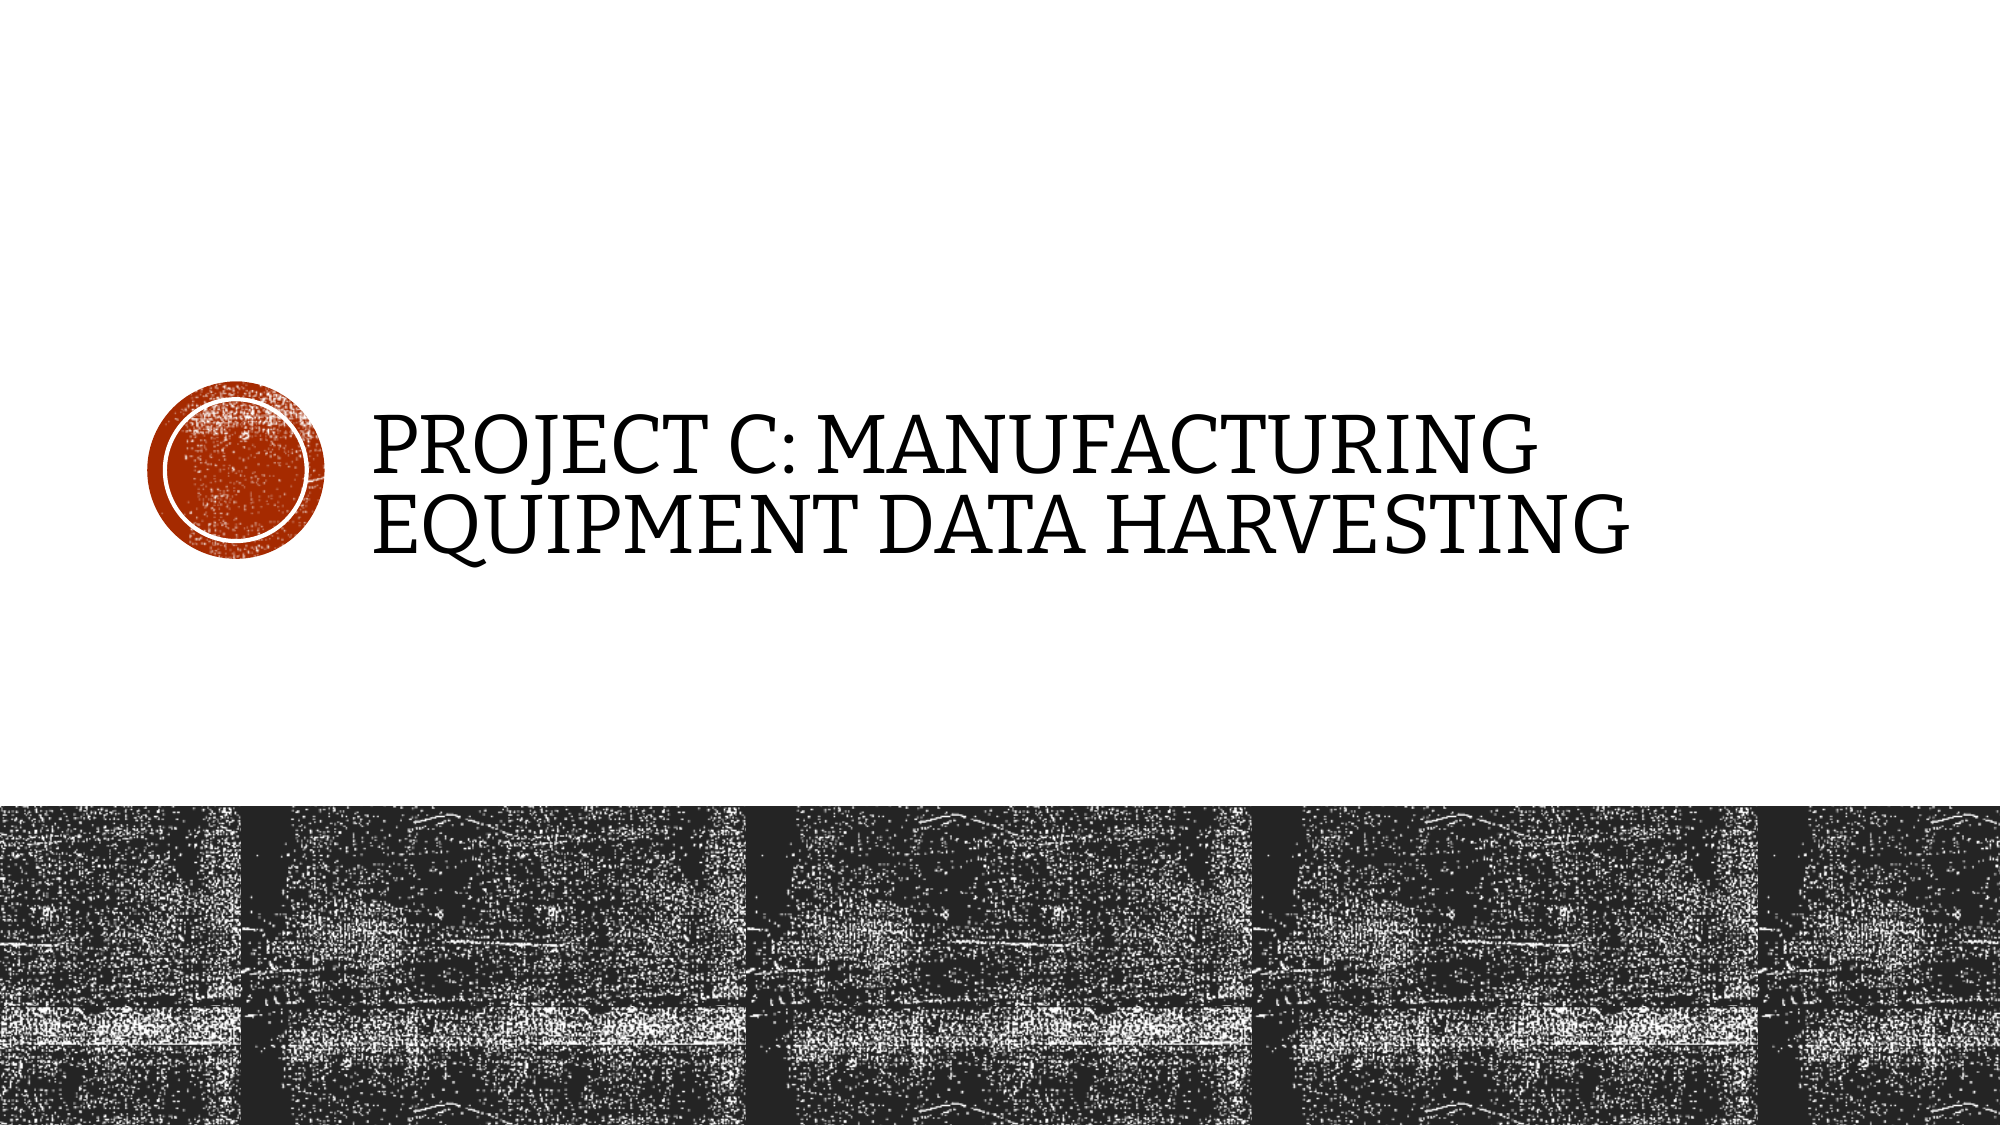

# Project C: Manufacturing Equipment Data Harvesting